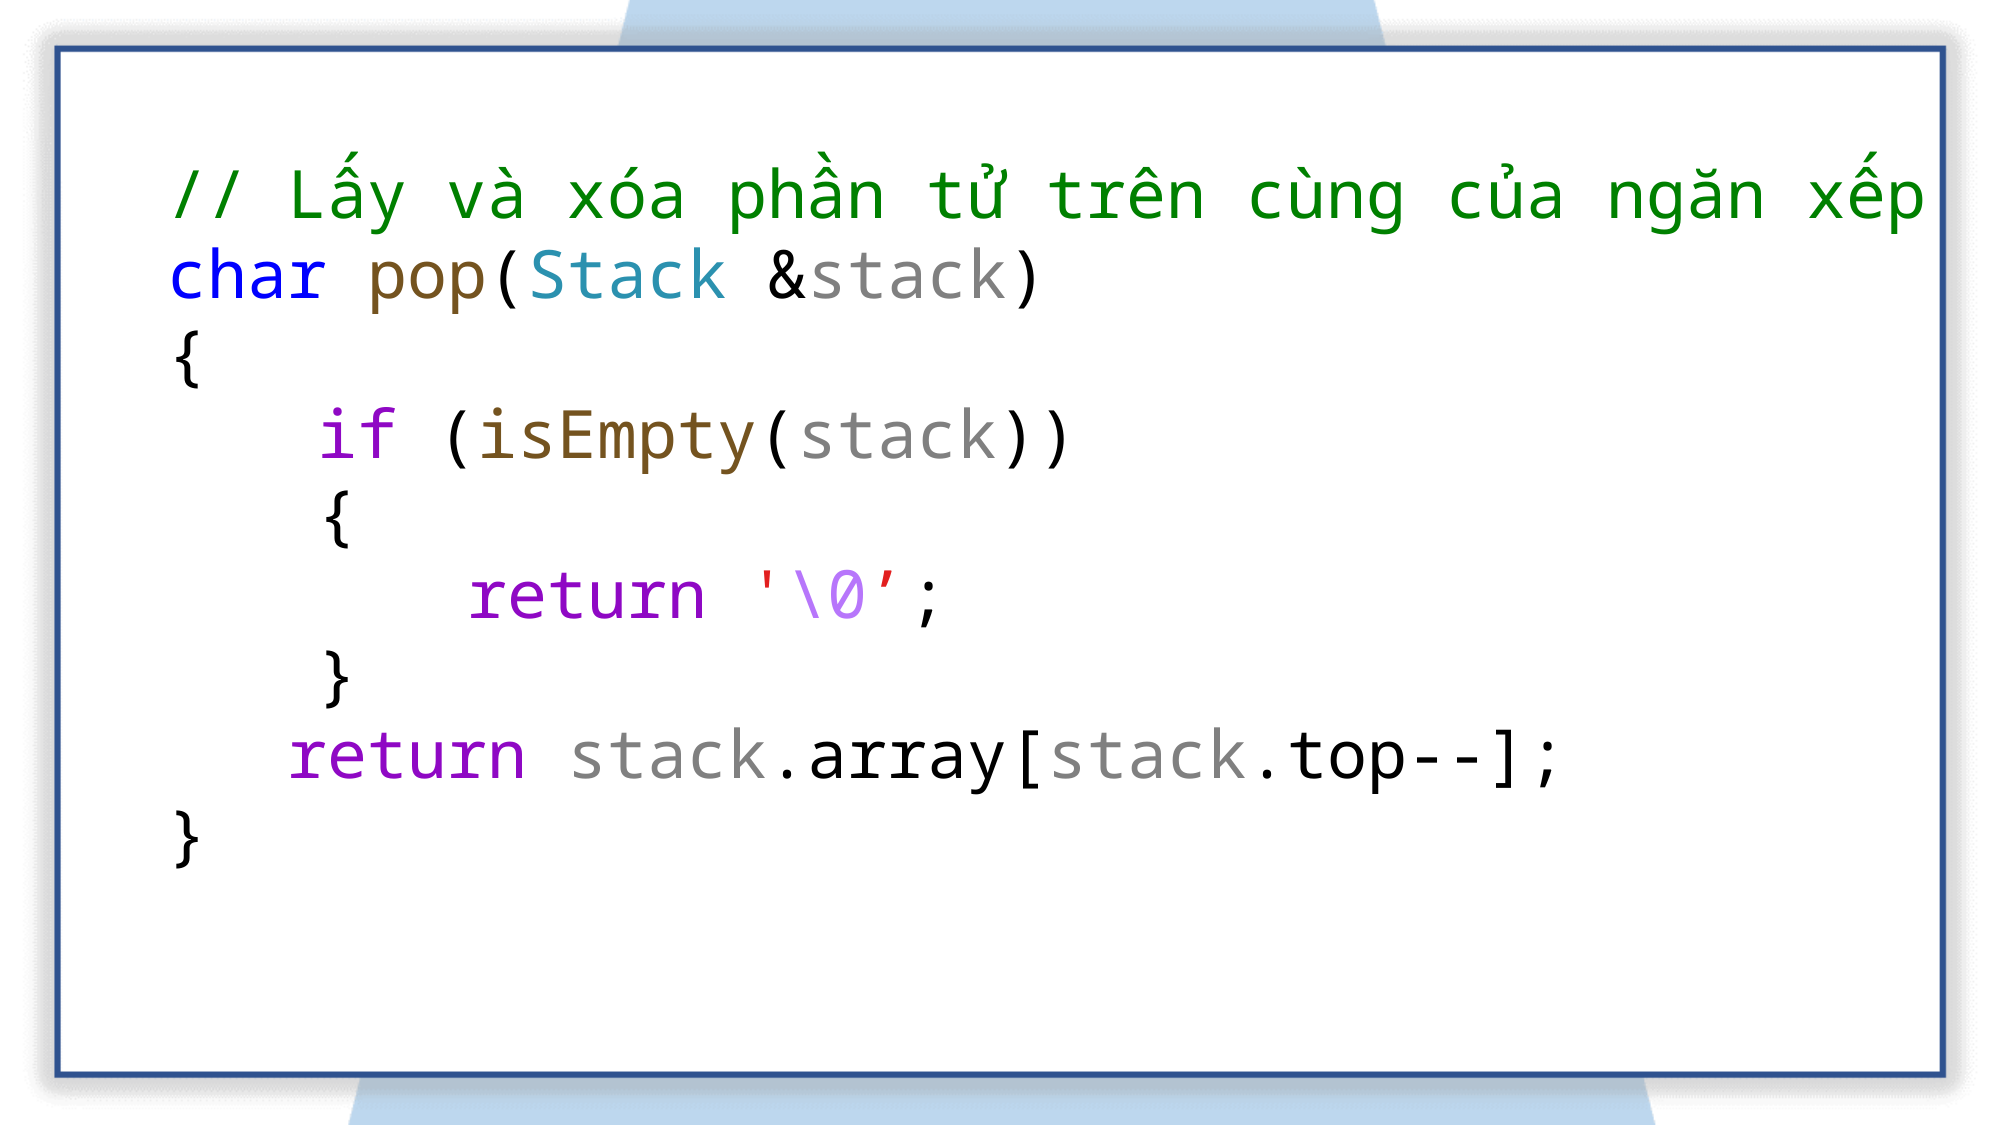

// Lấy và xóa phần tử trên cùng của ngăn xếp
char pop(Stack &stack)
{
	if (isEmpty(stack))
	{
		return '\0’;
	}
   return stack.array[stack.top--];
}